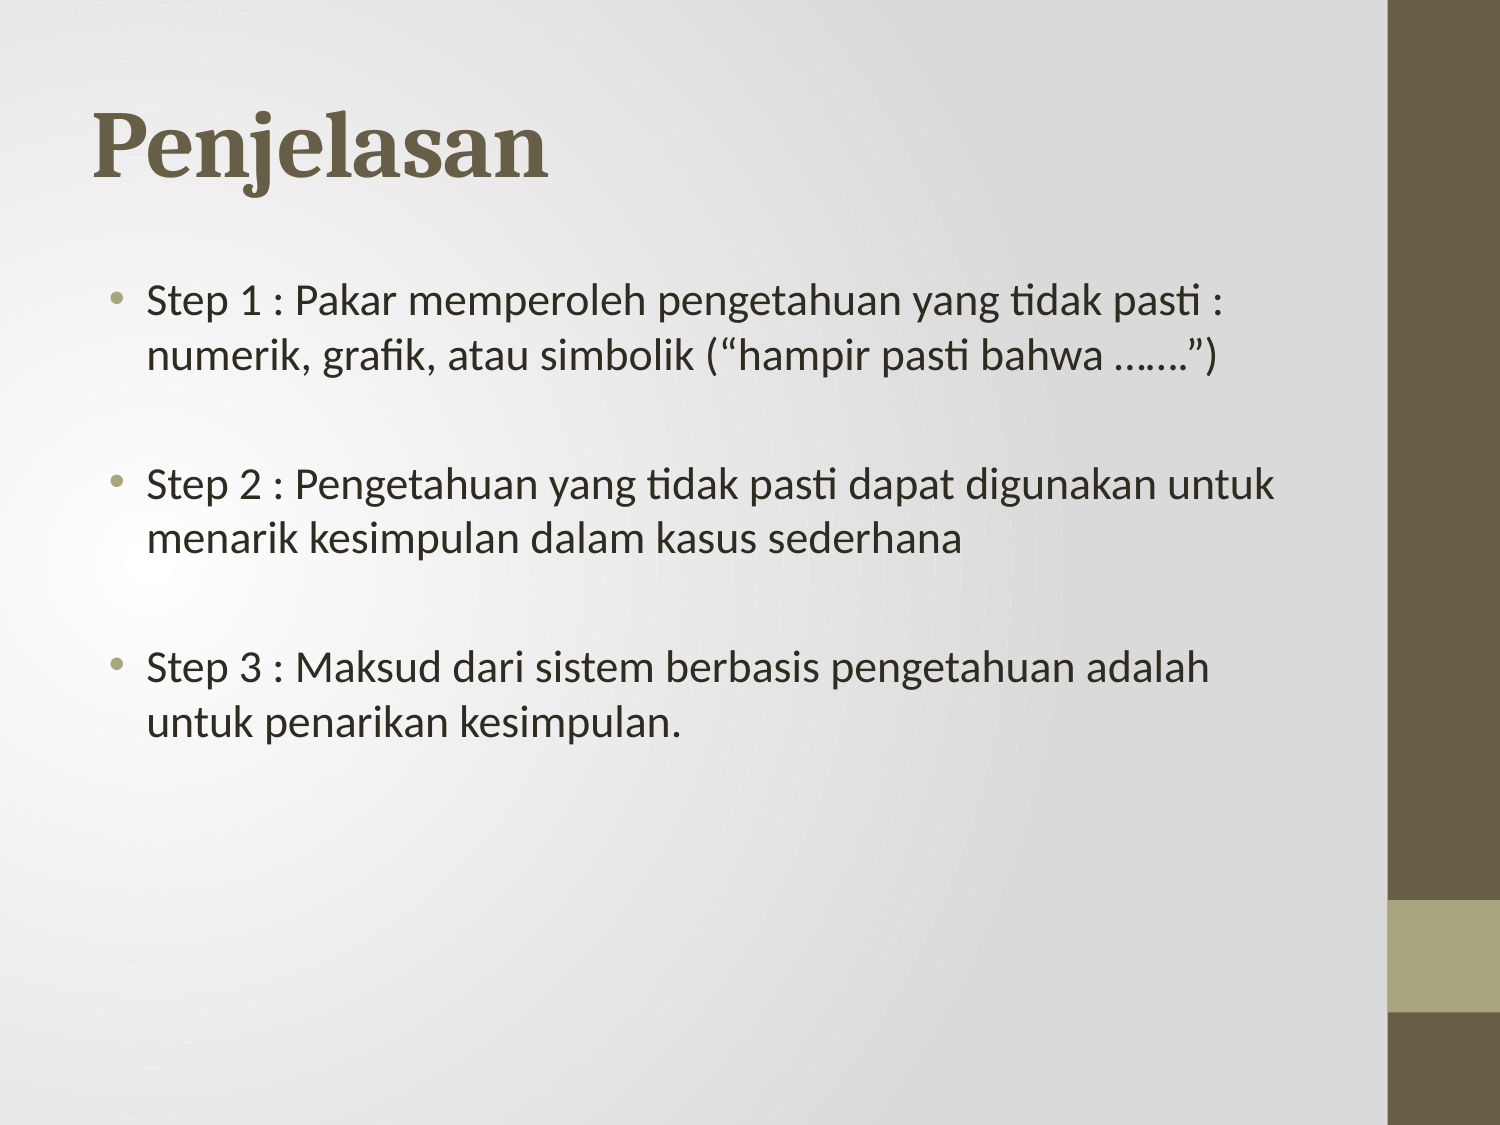

# Penjelasan
Step 1 : Pakar memperoleh pengetahuan yang tidak pasti : numerik, grafik, atau simbolik (“hampir pasti bahwa …….”)

Step 2 : Pengetahuan yang tidak pasti dapat digunakan untuk menarik kesimpulan dalam kasus sederhana

Step 3 : Maksud dari sistem berbasis pengetahuan adalah untuk penarikan kesimpulan.